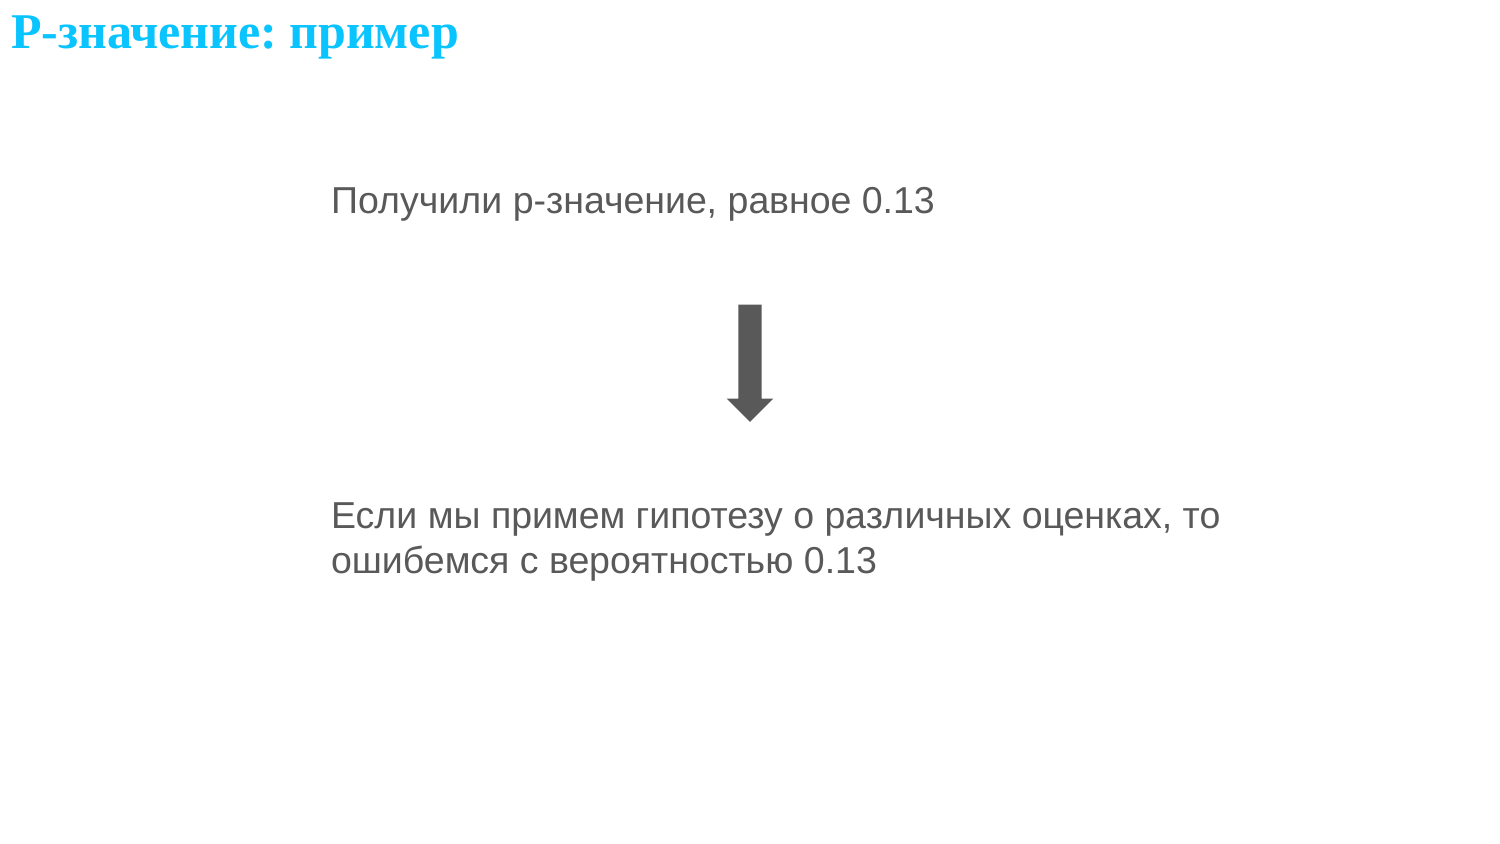

# P-значение: пример
Получили p-значение, равное 0.13

Если мы примем гипотезу о различных оценках, то ошибемся с вероятностью 0.13